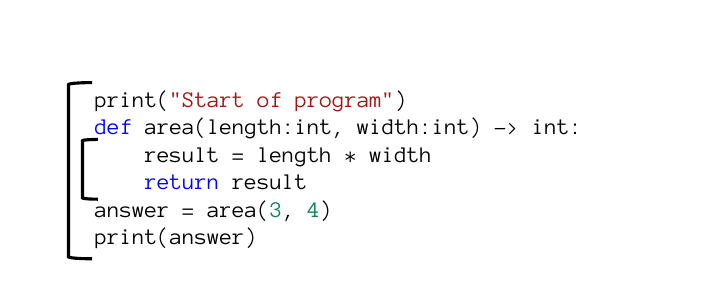

print("Start of program")
def area(length:int, width:int) -> int:
    result = length * width
    return result
answer = area(3, 4)
print(answer)